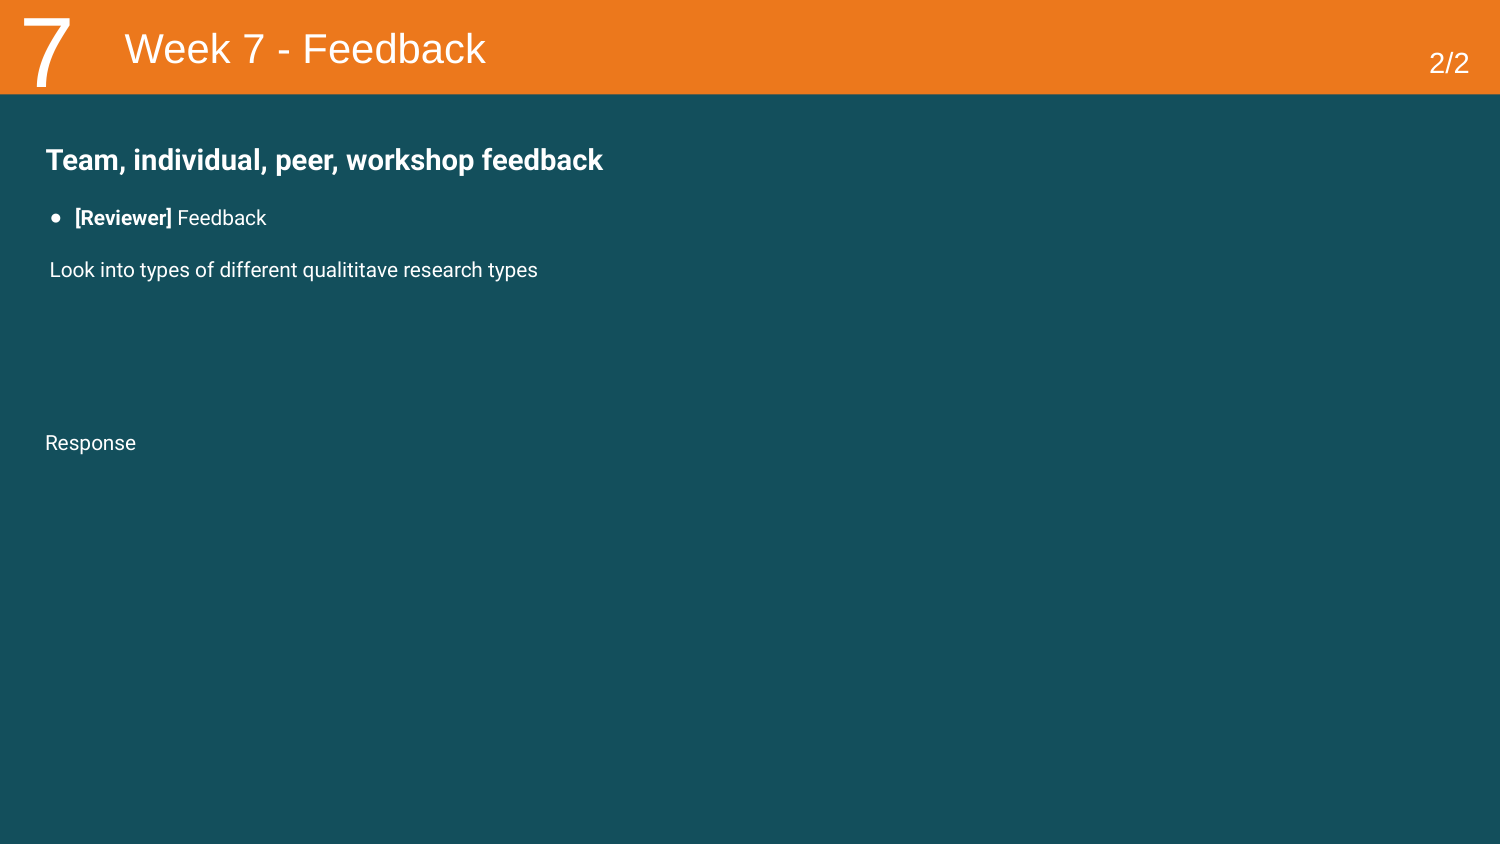

7
# Week 7 - Feedback
2/2
Team, individual, peer, workshop feedback
[Reviewer] Feedback

Look into types of different qualititave research types

Response